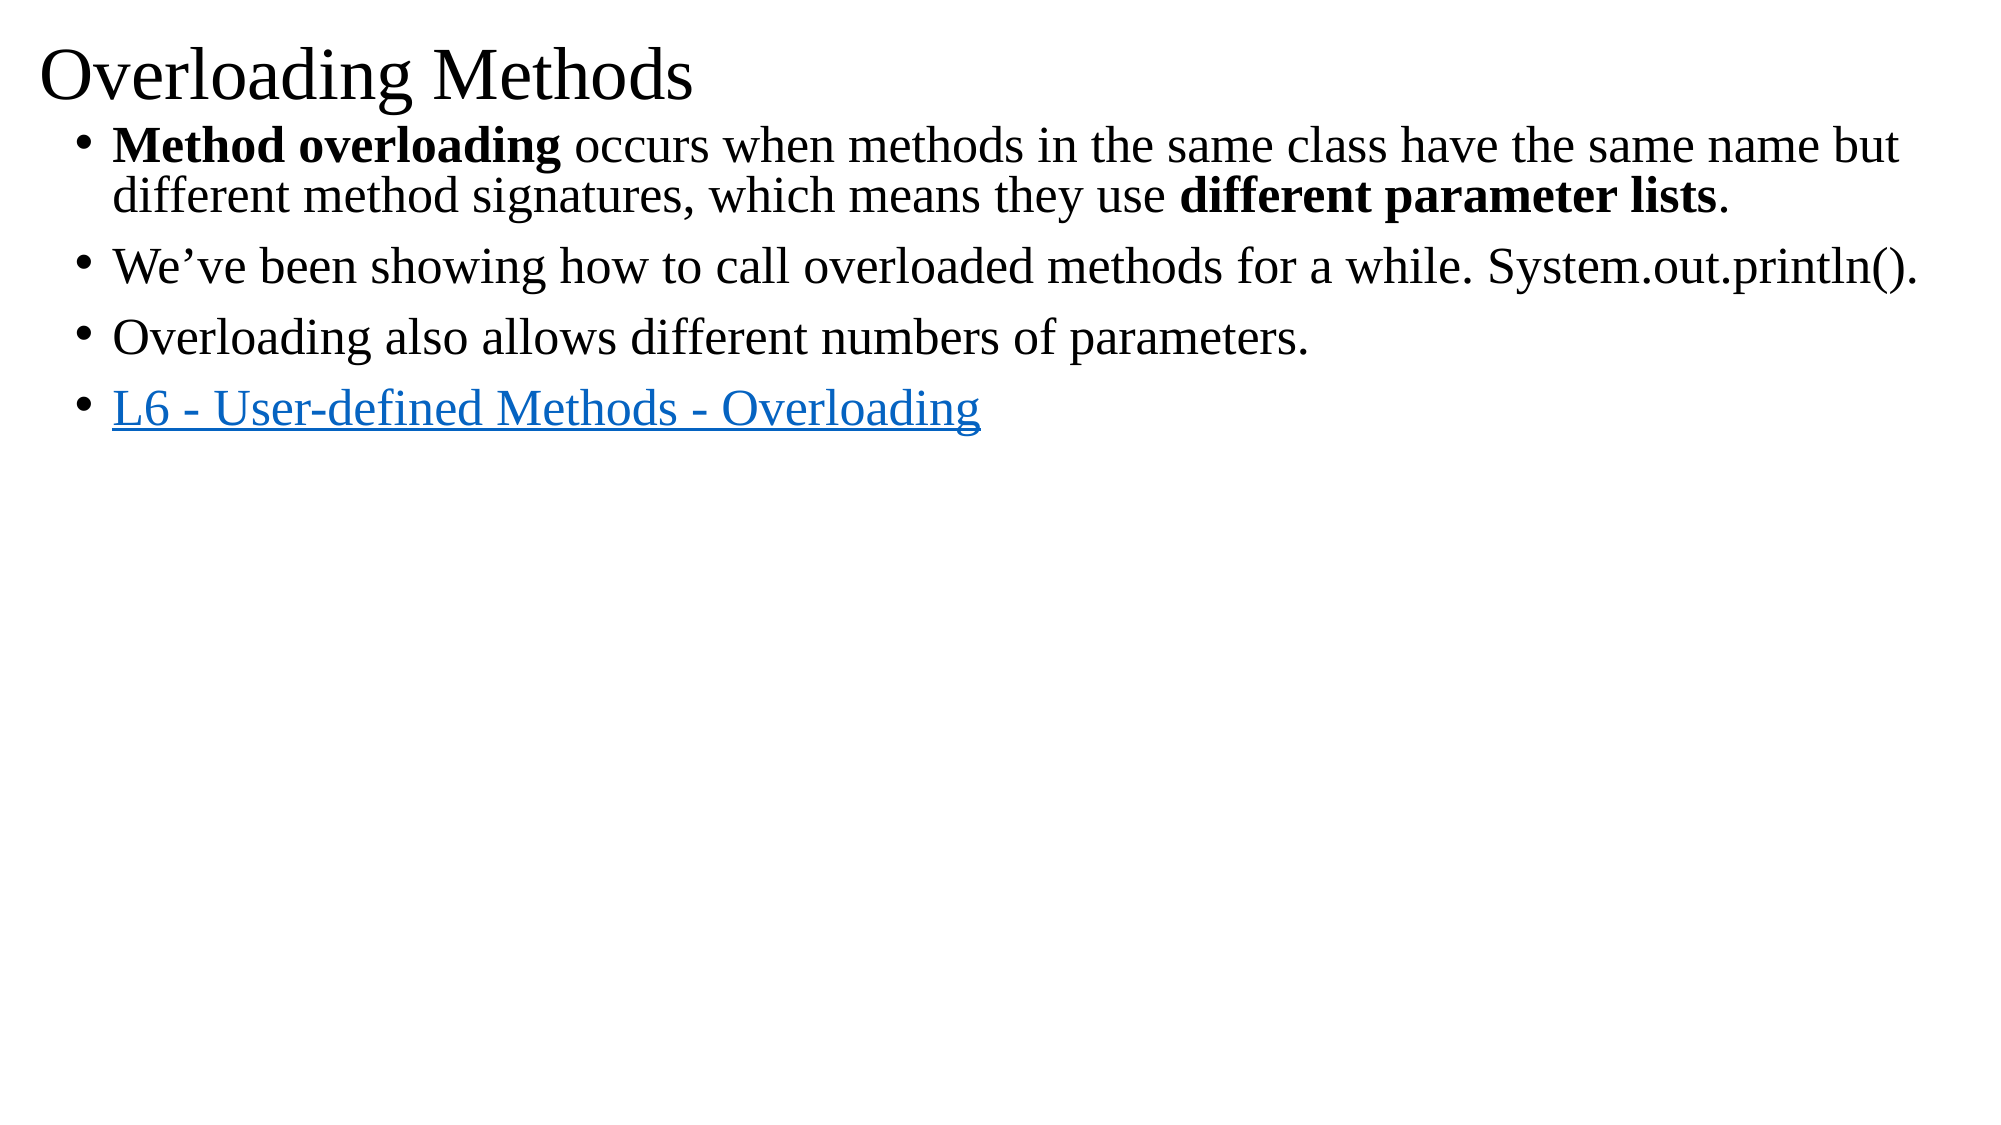

Overloading Methods
Method overloading occurs when methods in the same class have the same name but different method signatures, which means they use different parameter lists.
We’ve been showing how to call overloaded methods for a while. System.out.println().
Overloading also allows different numbers of parameters.
L6 - User-defined Methods - Overloading